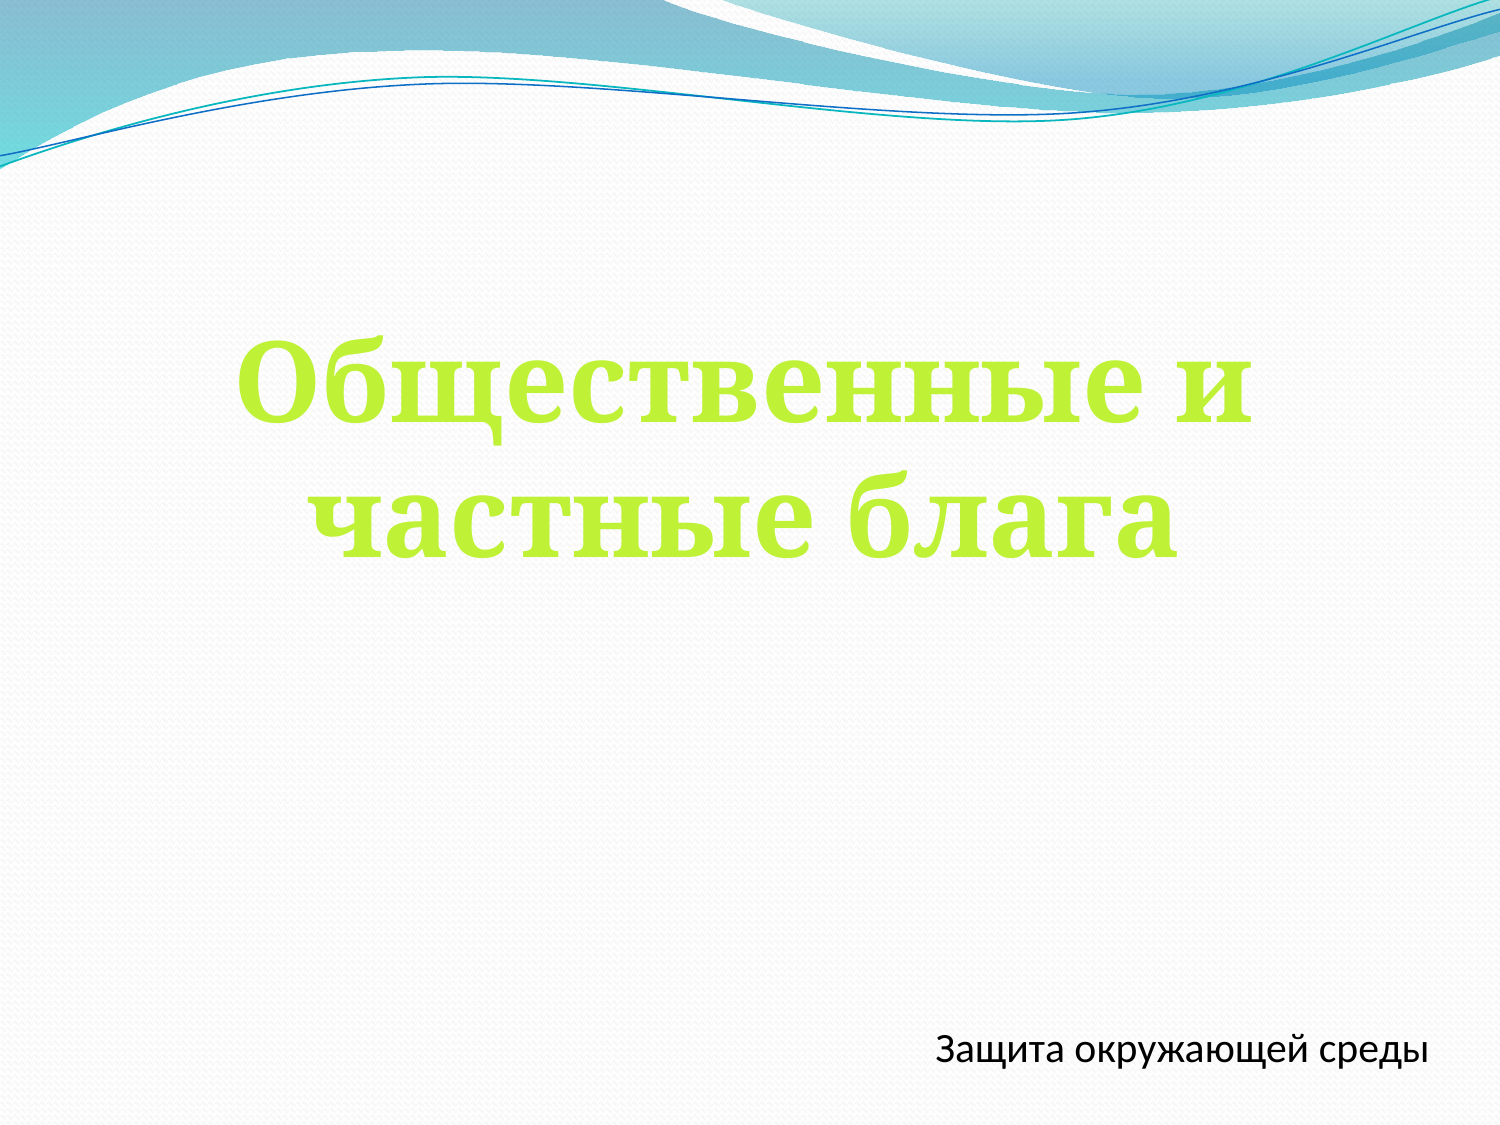

Общественные и частные блага
Защита окружающей среды